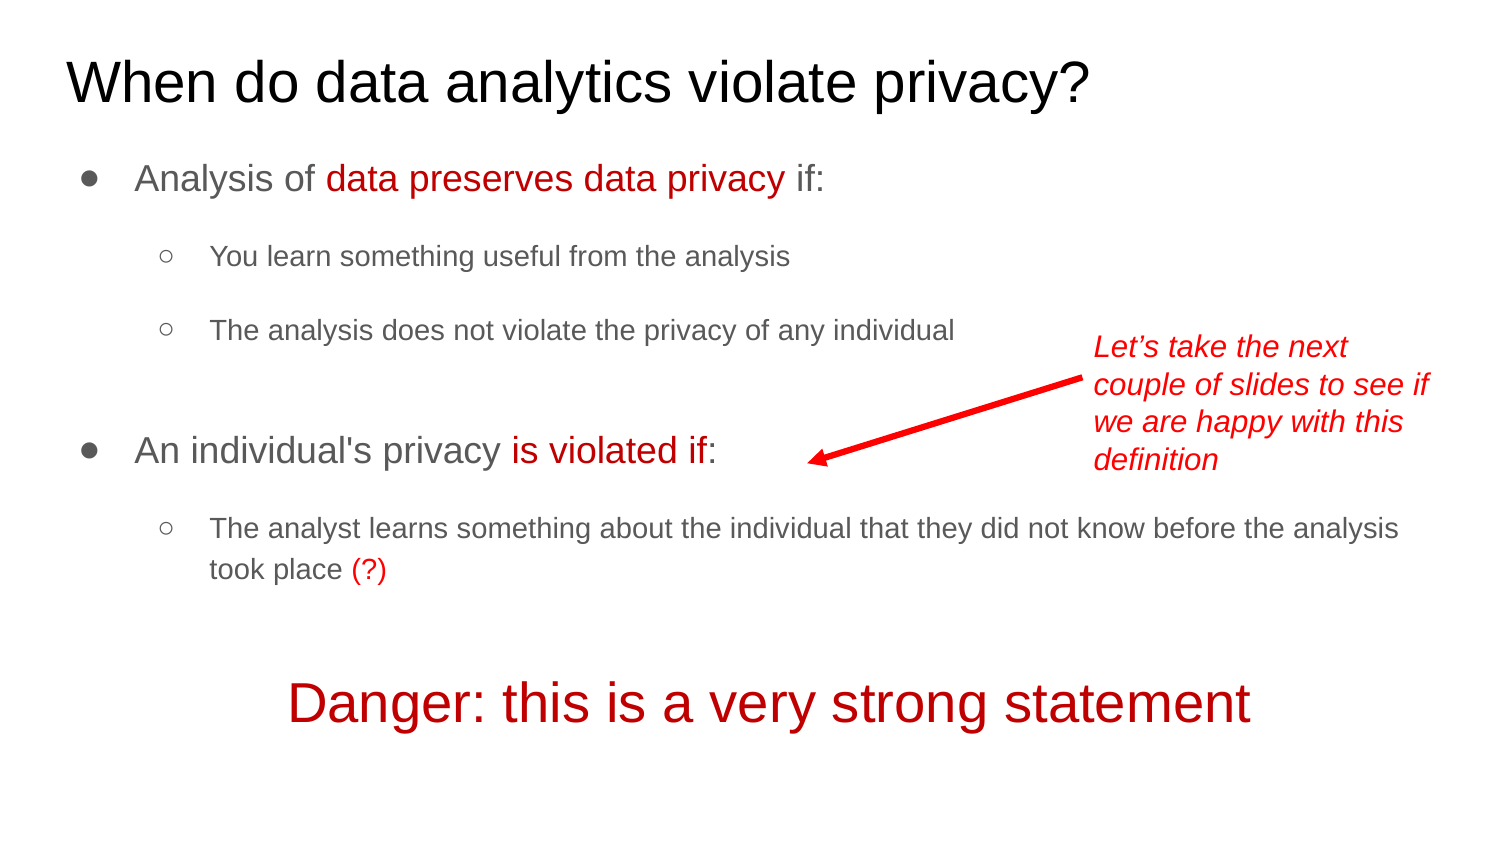

# When do data analytics violate privacy?
Analysis of data preserves data privacy if:
You learn something useful from the analysis
The analysis does not violate the privacy of any individual

An individual's privacy is violated if:
The analyst learns something about the individual that they did not know before the analysis took place (?)

Let’s take the next couple of slides to see if we are happy with this definition
Danger: this is a very strong statement